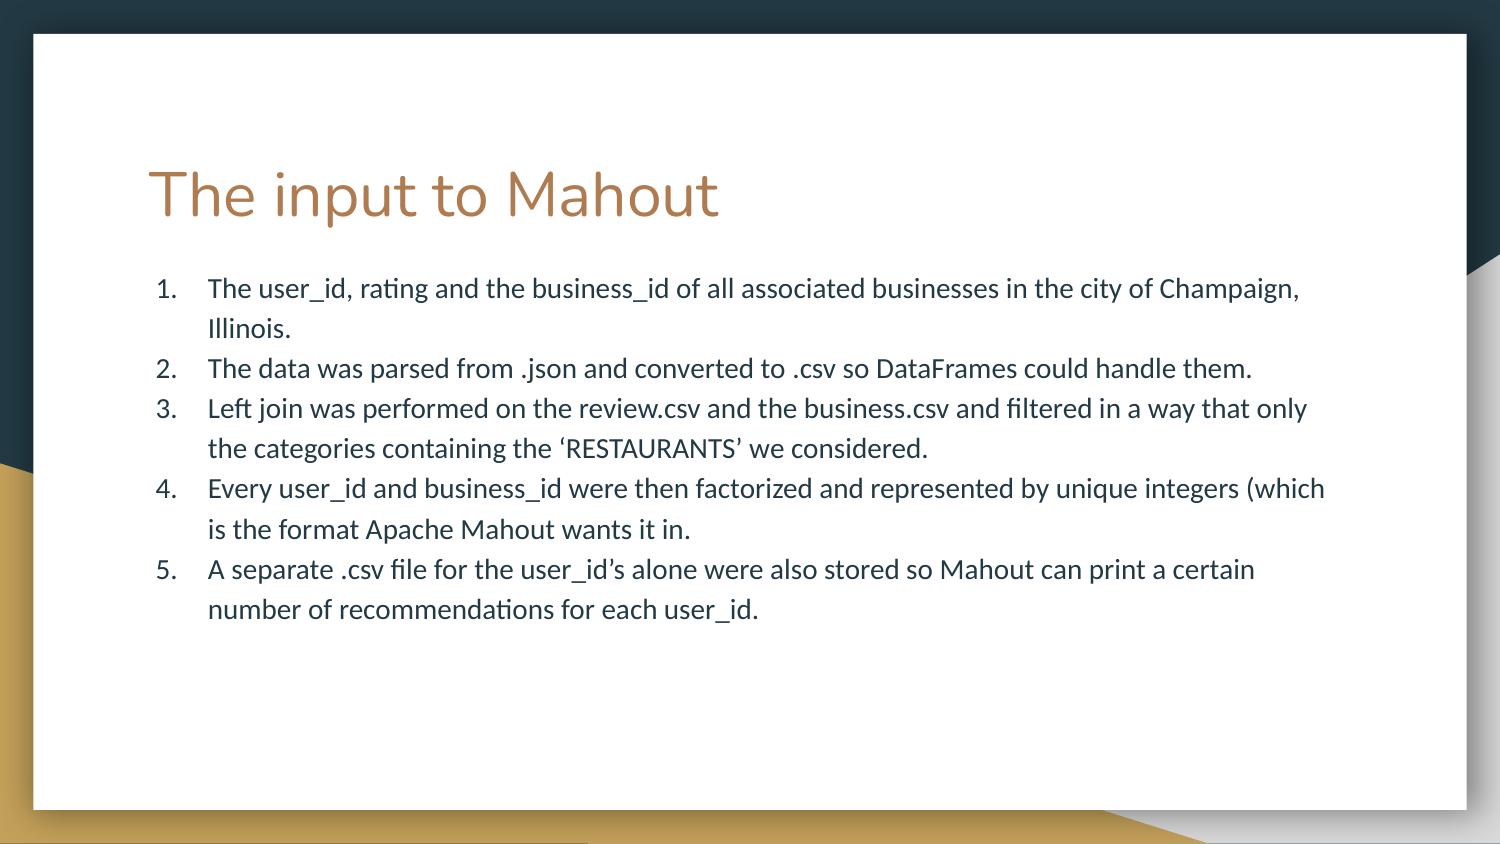

# The input to Mahout
The user_id, rating and the business_id of all associated businesses in the city of Champaign, Illinois.
The data was parsed from .json and converted to .csv so DataFrames could handle them.
Left join was performed on the review.csv and the business.csv and filtered in a way that only the categories containing the ‘RESTAURANTS’ we considered.
Every user_id and business_id were then factorized and represented by unique integers (which is the format Apache Mahout wants it in.
A separate .csv file for the user_id’s alone were also stored so Mahout can print a certain number of recommendations for each user_id.